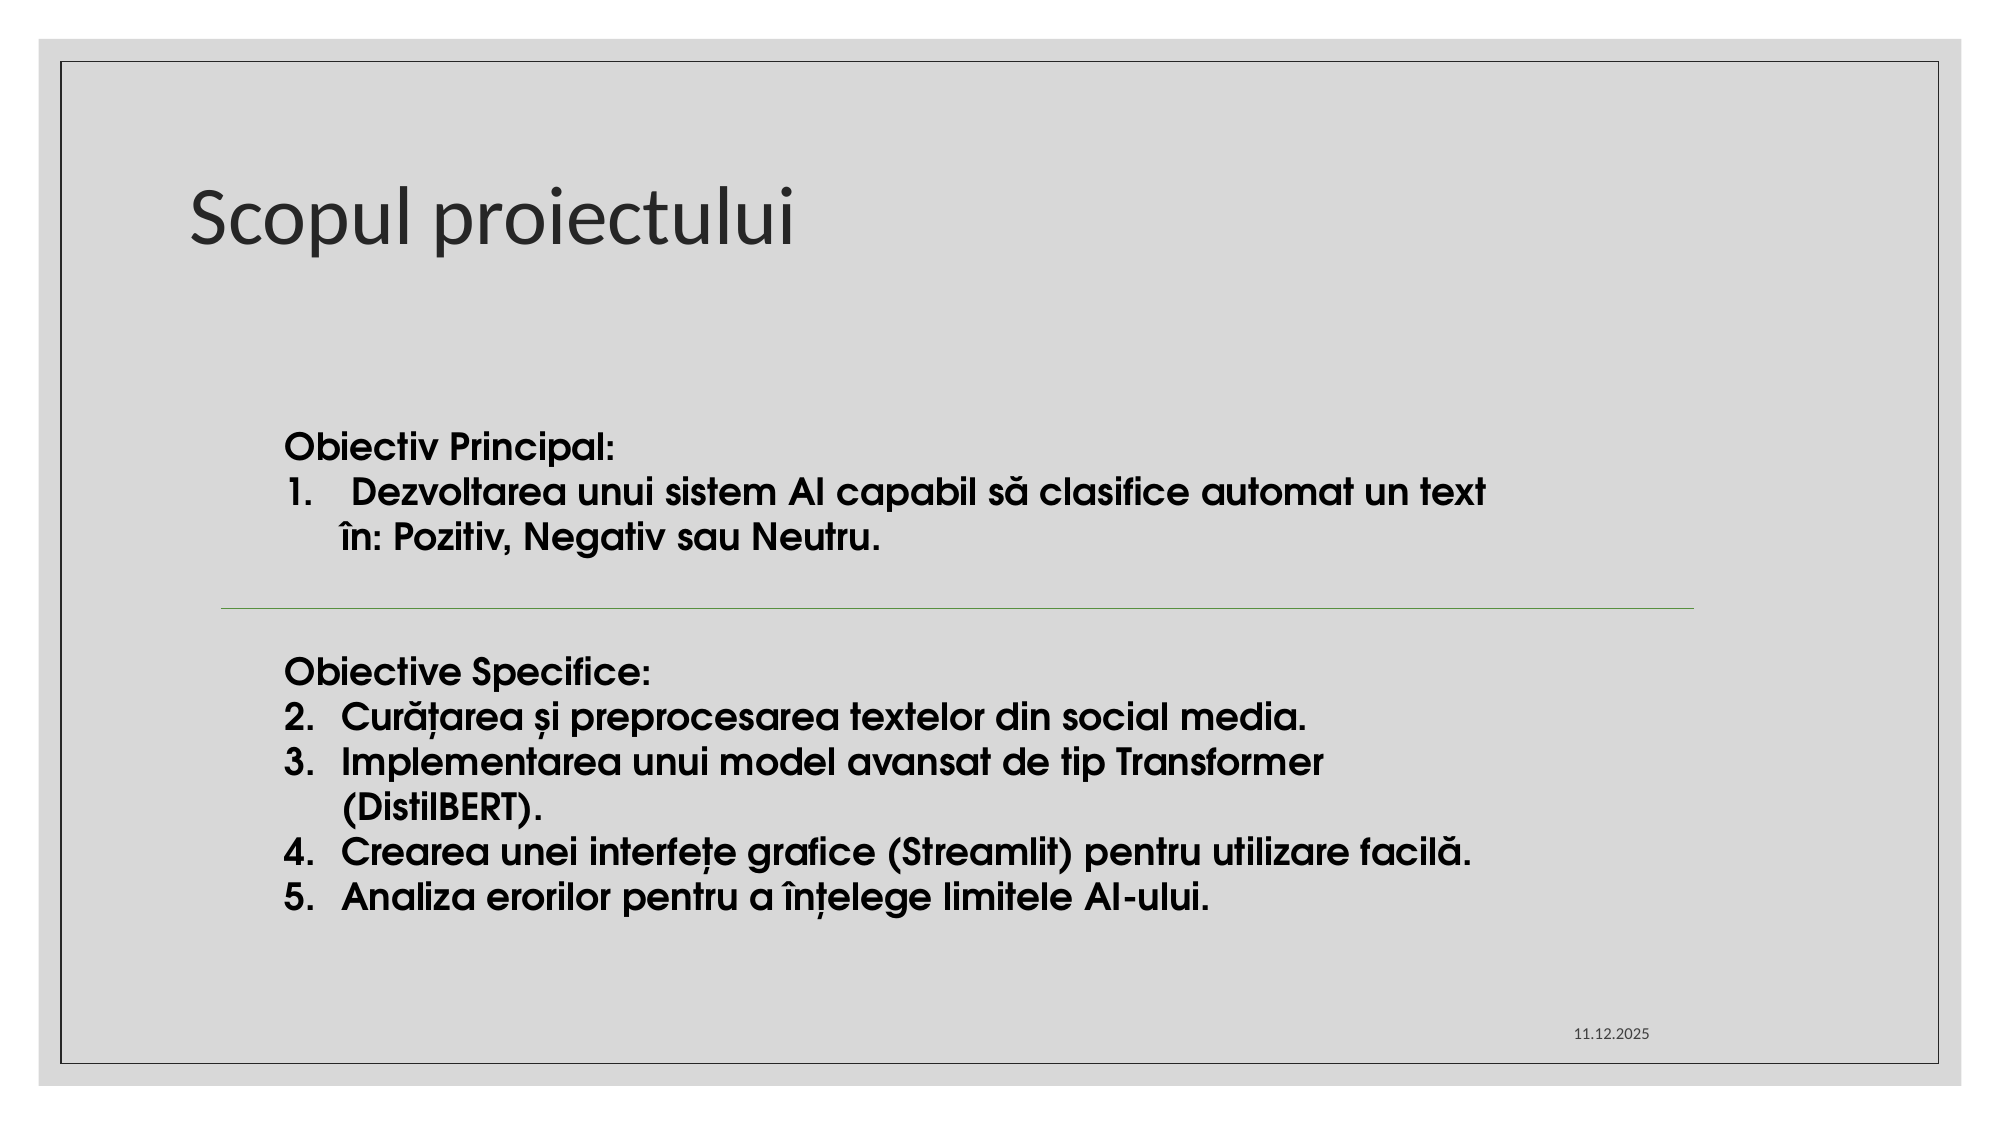

# Scopul proiectului
Obiectiv Principal:
 Dezvoltarea unui sistem AI capabil să clasifice automat un text în: Pozitiv, Negativ sau Neutru.

Obiective Specifice:
Curățarea și preprocesarea textelor din social media.
Implementarea unui model avansat de tip Transformer (DistilBERT).
Crearea unei interfețe grafice (Streamlit) pentru utilizare facilă.
Analiza erorilor pentru a înțelege limitele AI-ului.
11.12.2025